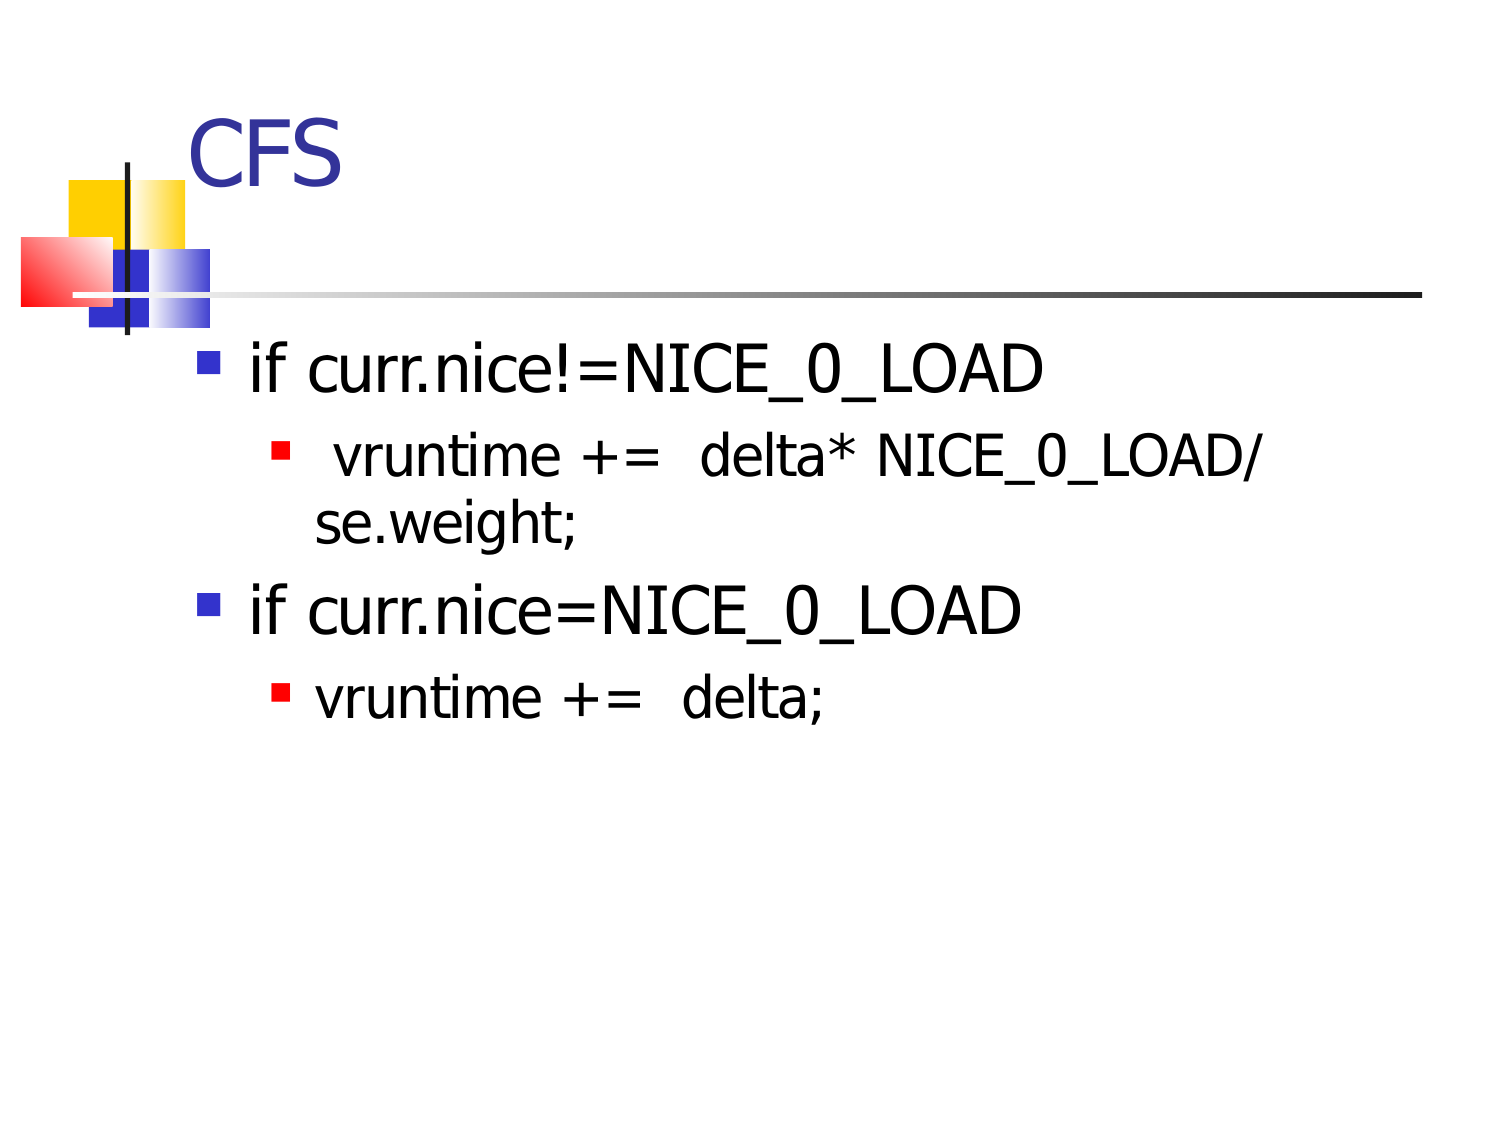

# CFS
if curr.nice!=NICE_0_LOAD
 vruntime +=  delta* NICE_0_LOAD/ se.weight;
if curr.nice=NICE_0_LOAD
vruntime +=  delta;